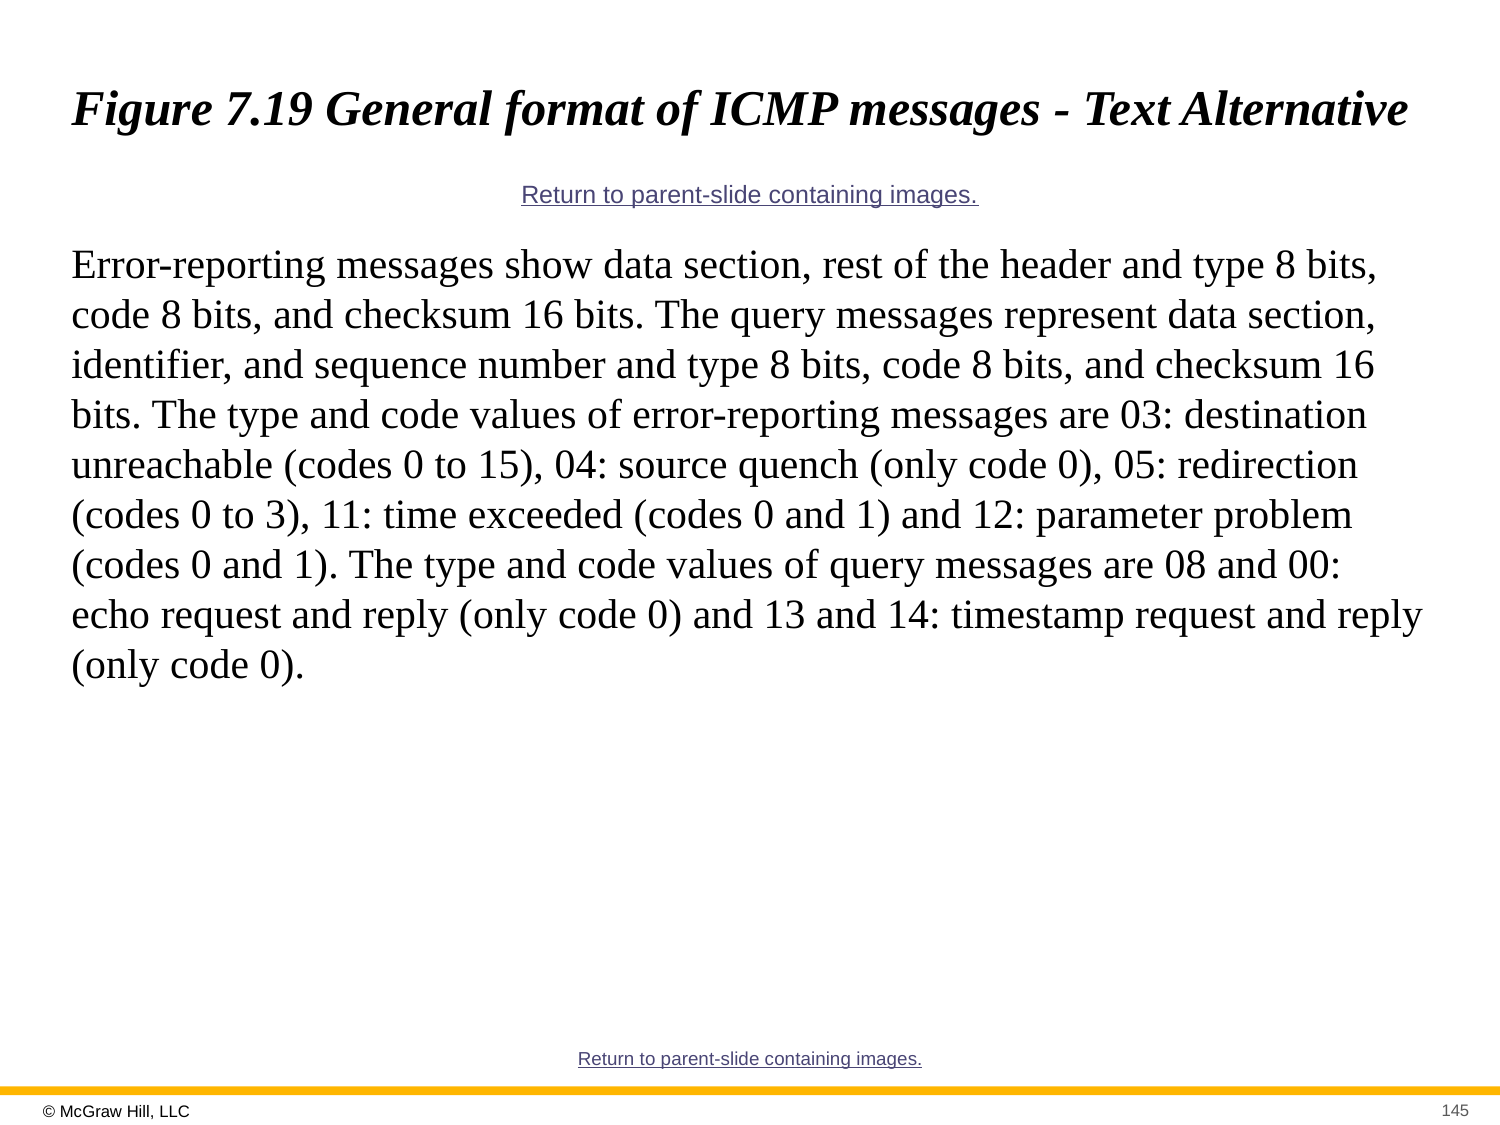

# Figure 7.19 General format of ICMP messages - Text Alternative
Return to parent-slide containing images.
Error-reporting messages show data section, rest of the header and type 8 bits, code 8 bits, and checksum 16 bits. The query messages represent data section, identifier, and sequence number and type 8 bits, code 8 bits, and checksum 16 bits. The type and code values of error-reporting messages are 03: destination unreachable (codes 0 to 15), 04: source quench (only code 0), 05: redirection (codes 0 to 3), 11: time exceeded (codes 0 and 1) and 12: parameter problem (codes 0 and 1). The type and code values of query messages are 08 and 00: echo request and reply (only code 0) and 13 and 14: timestamp request and reply (only code 0).
Return to parent-slide containing images.
145